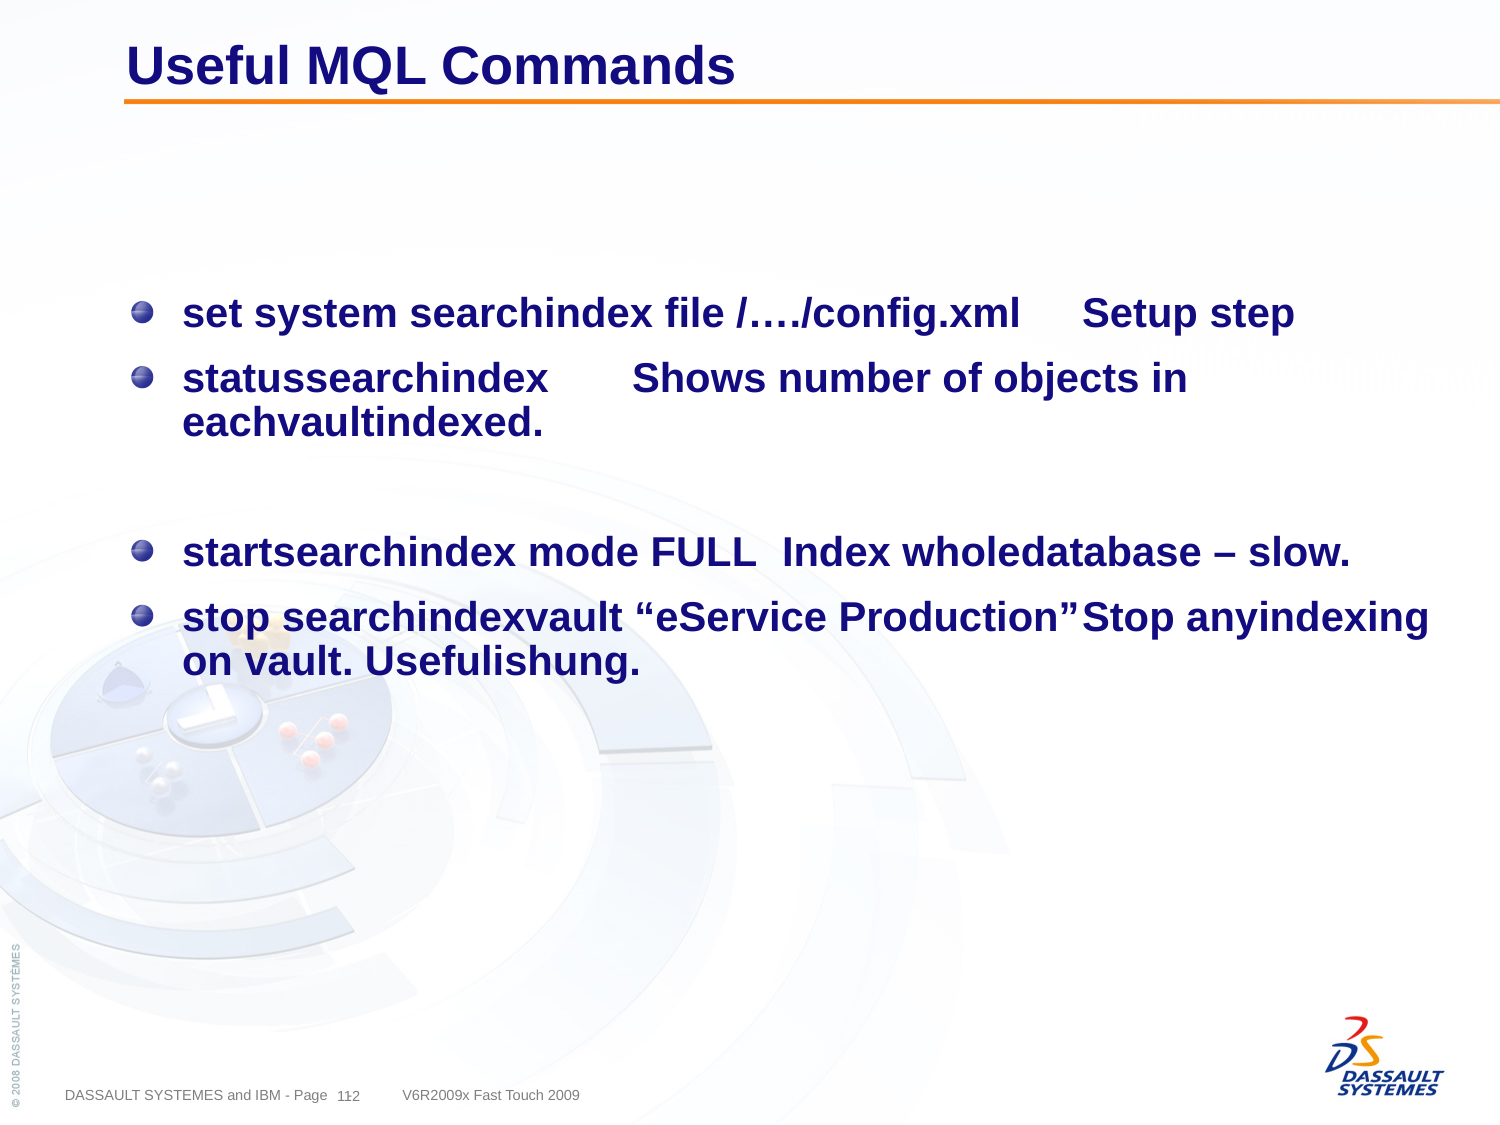

# Useful MQL Commands

set system searchindex file /…./config.xml	Setup step
statussearchindex	Shows number of objects in eachvaultindexed.

startsearchindex mode FULL	Index wholedatabase – slow.
stop searchindexvault “eService Production”	Stop anyindexing on vault. Usefulishung.